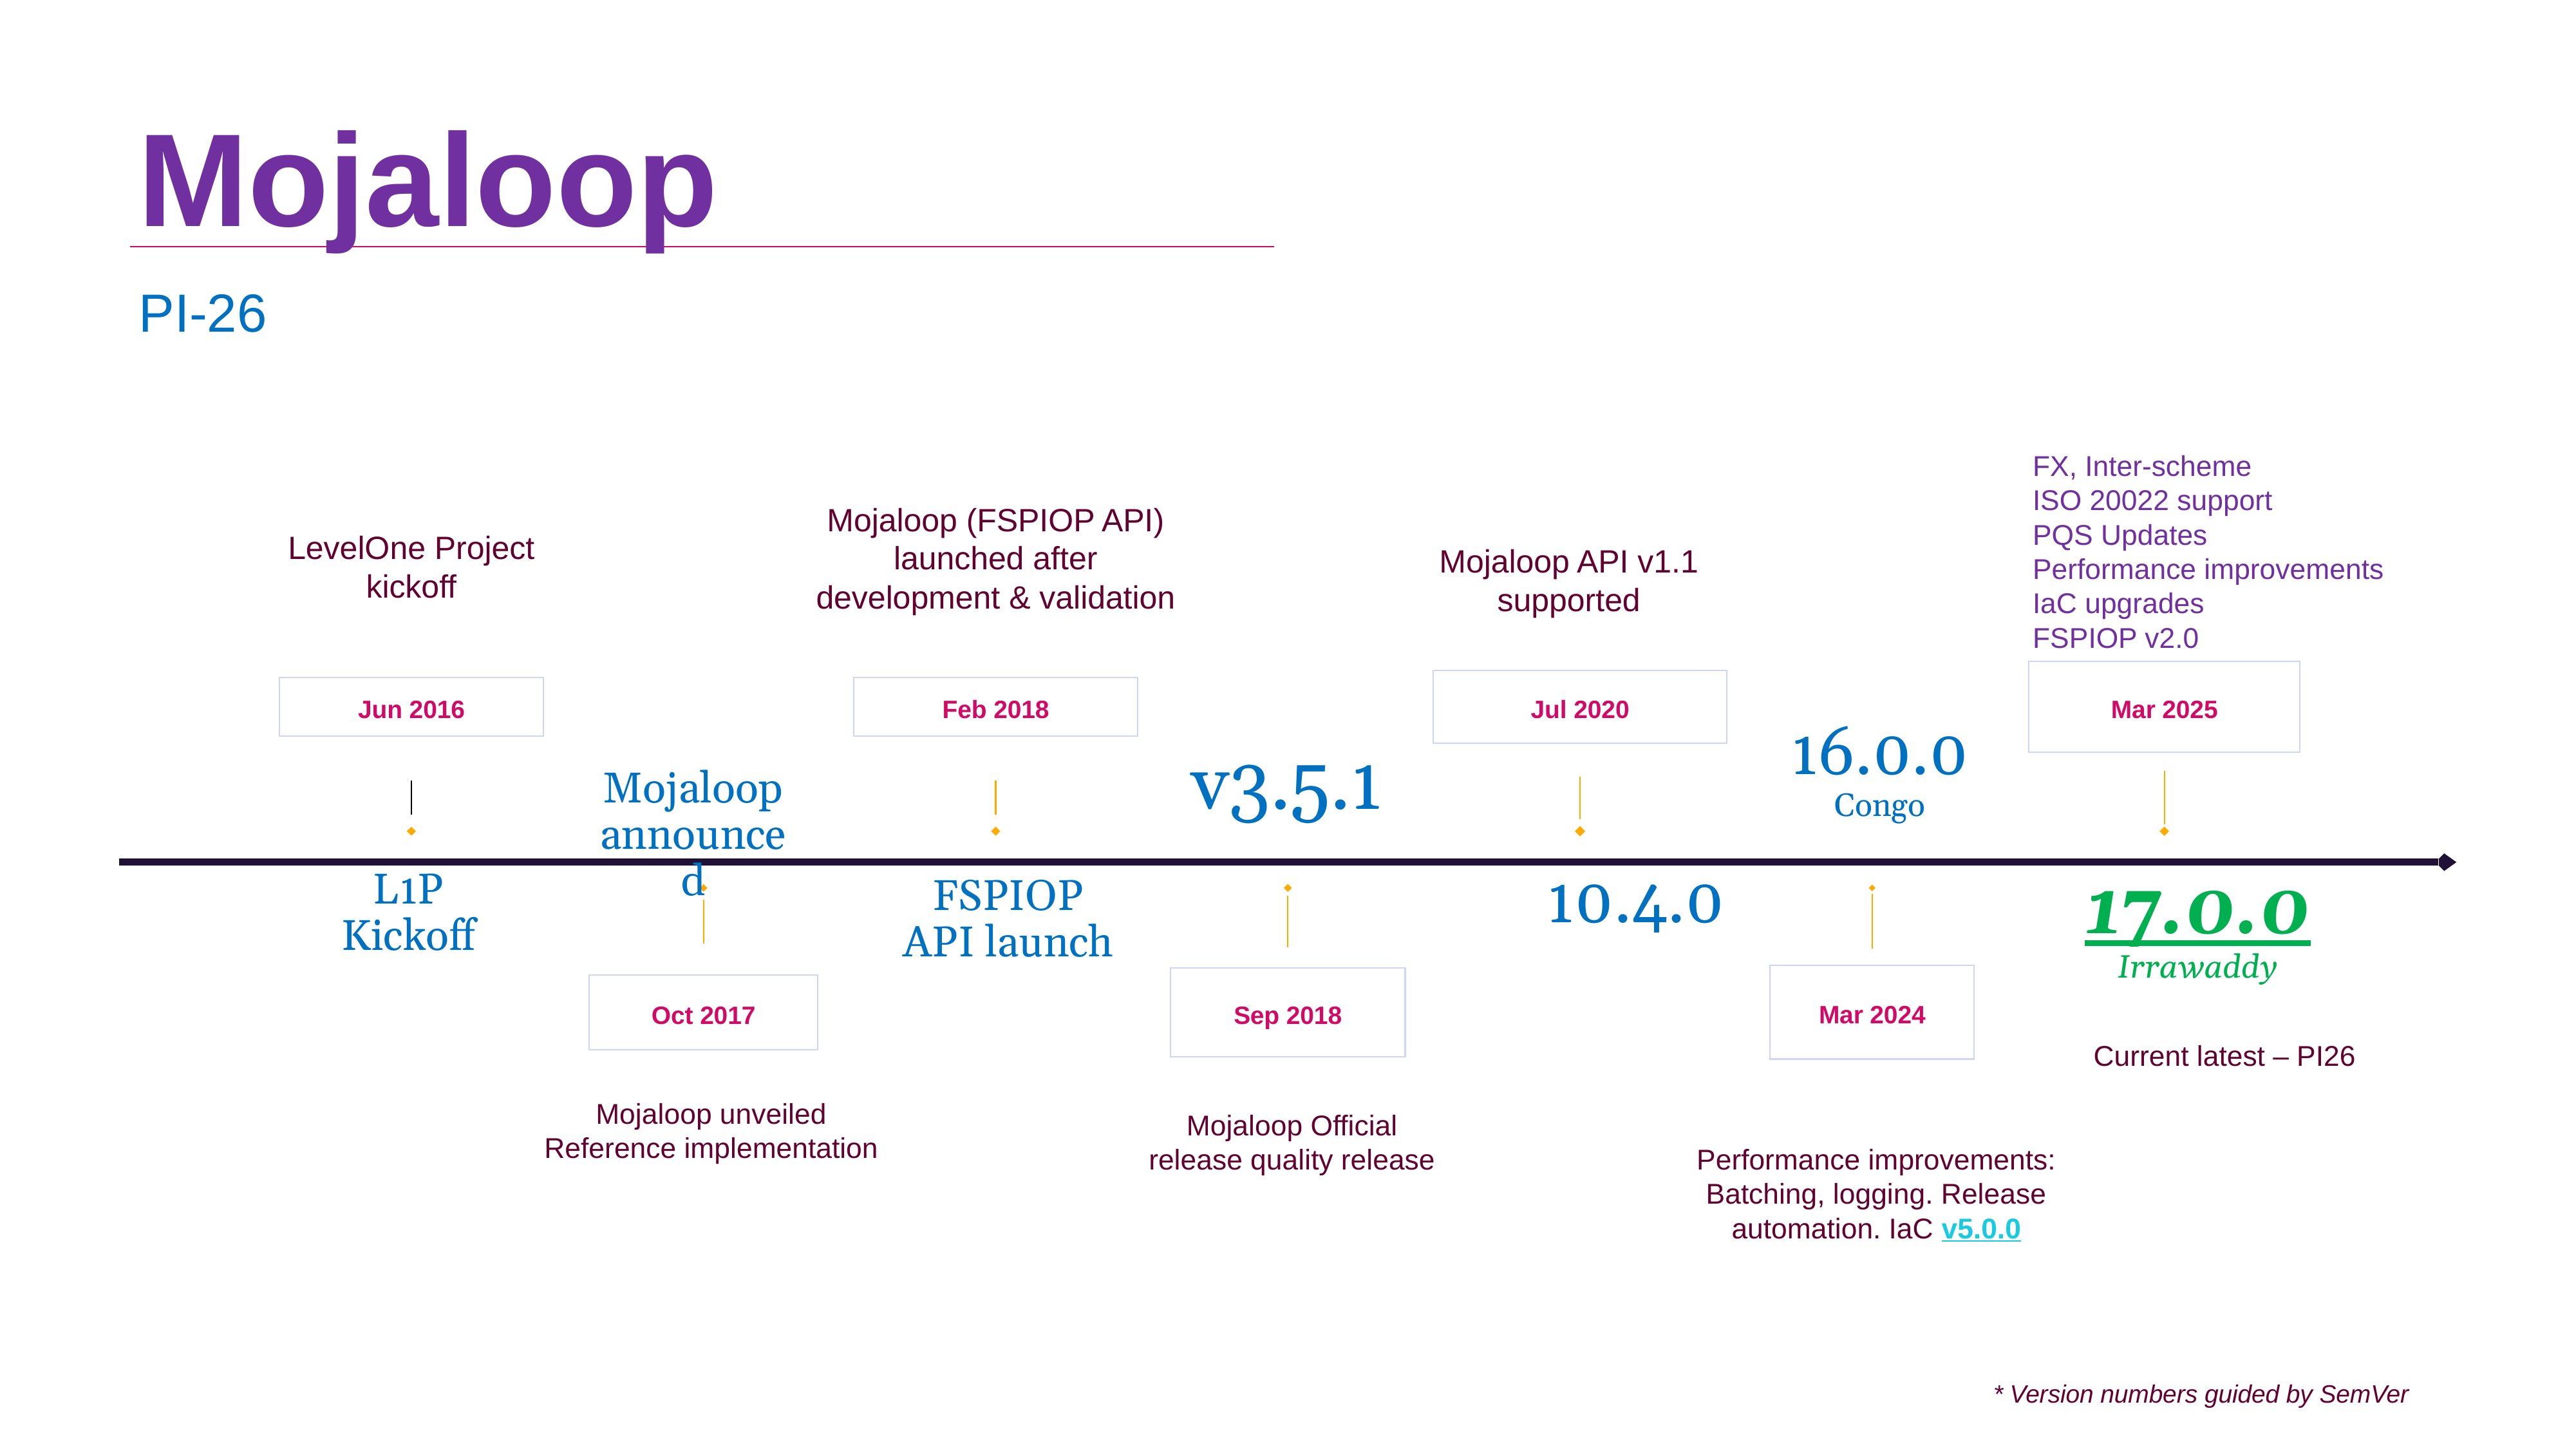

# Mojaloop
PI-26
FX, Inter-scheme
ISO 20022 support
PQS Updates
Performance improvements
IaC upgrades
FSPIOP v2.0

Mojaloop (FSPIOP API) launched after development & validation

LevelOne Project kickoff

Mojaloop API v1.1 supported

Mar 2025

Jul 2020

Jun 2016

Feb 2018

Mar 2024

Sep 2018

Oct 2017
Current latest – PI26

Mojaloop unveiled
Reference implementation

Mojaloop Official release quality release

Performance improvements: Batching, logging. Release automation. IaC v5.0.0
16.0.0
Congo
v3.5.1
Mojaloop
announced
17.0.0
Irrawaddy
10.4.0
L1P Kickoff
FSPIOP API launch
* Version numbers guided by SemVer